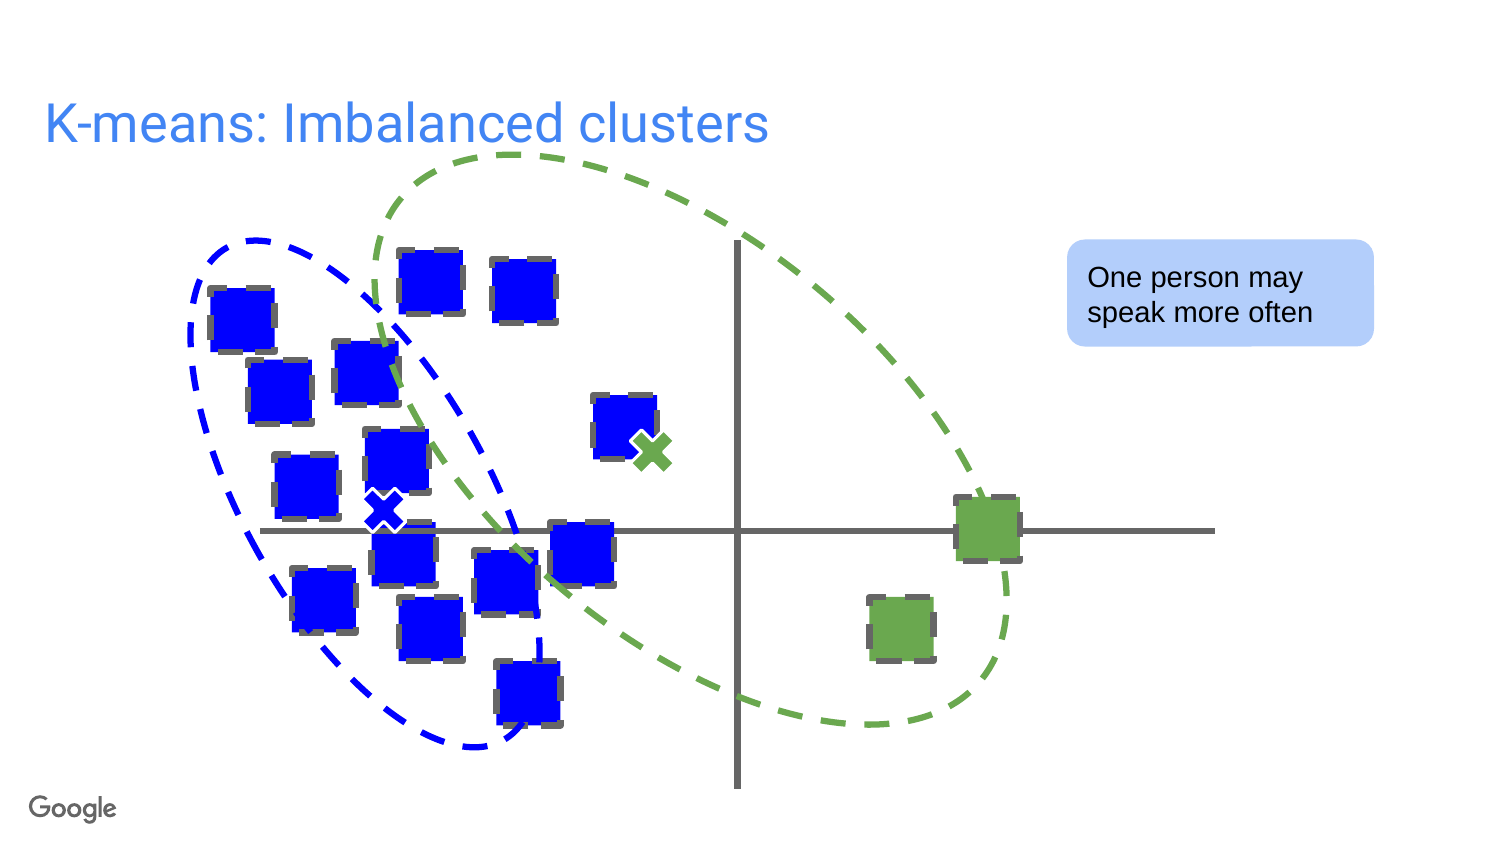

# K-means: Imbalanced clusters

One person may speak more often